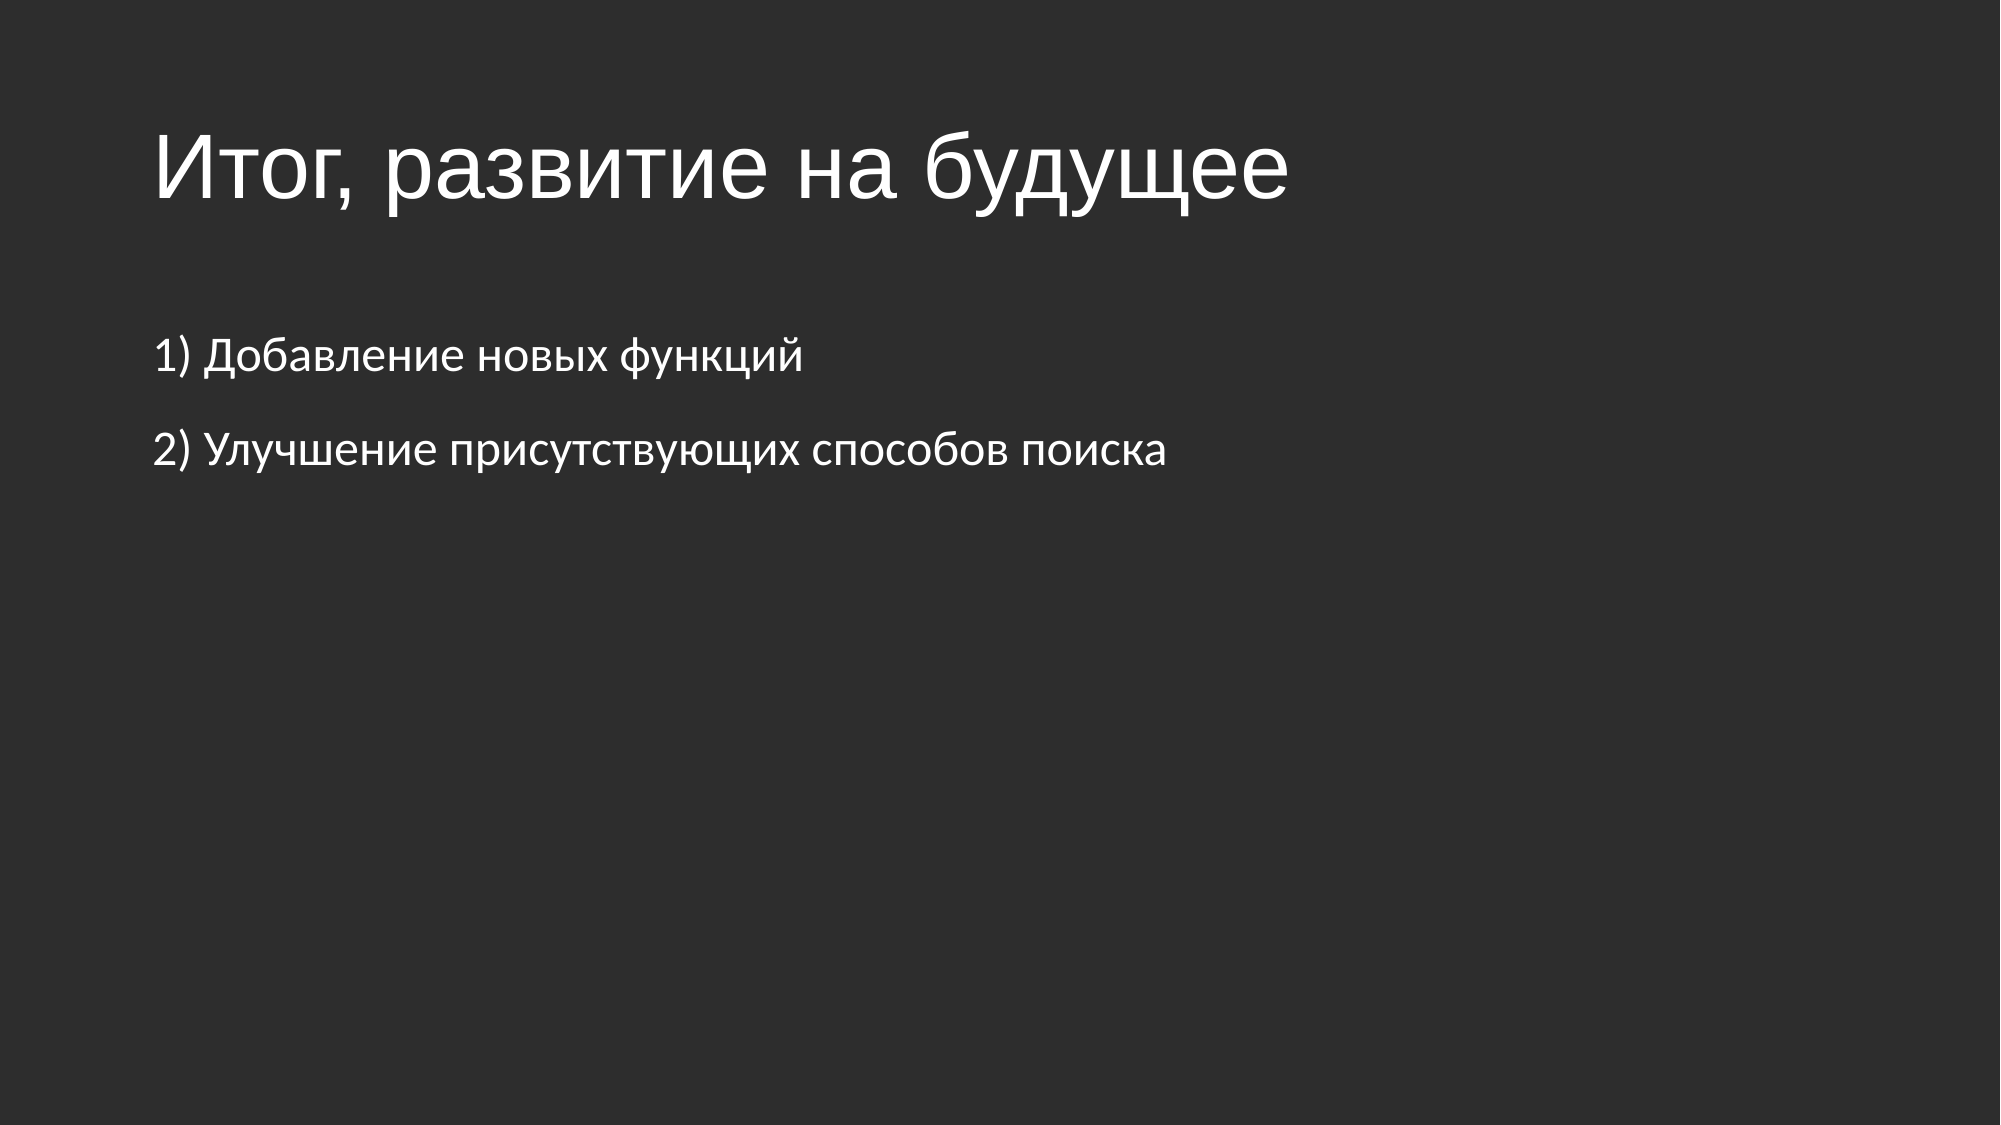

# Итог, развитие на будущее
1) Добавление новых функций
2) Улучшение присутствующих способов поиска